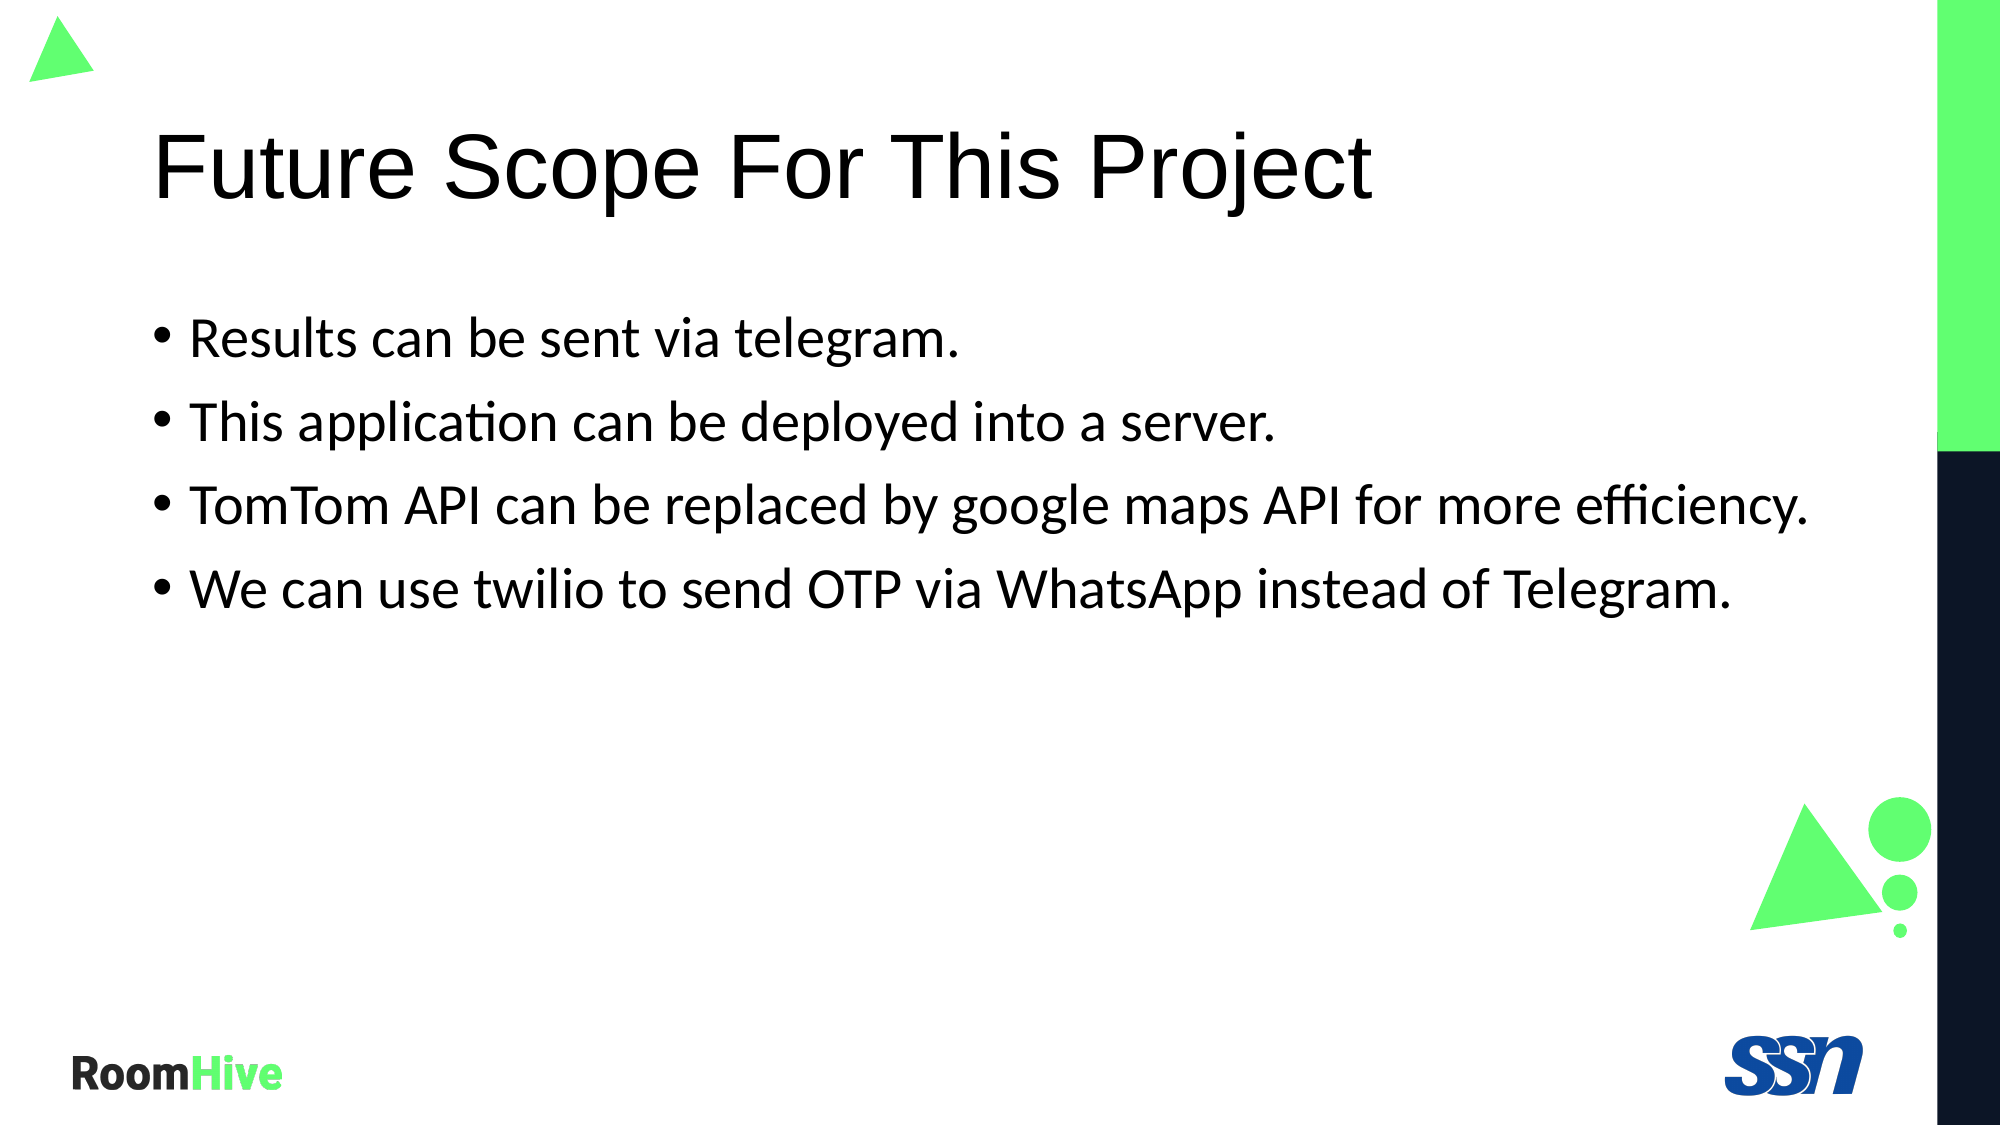

# Future Scope For This Project
Results can be sent via telegram.
This application can be deployed into a server.
TomTom API can be replaced by google maps API for more efficiency.
We can use twilio to send OTP via WhatsApp instead of Telegram.